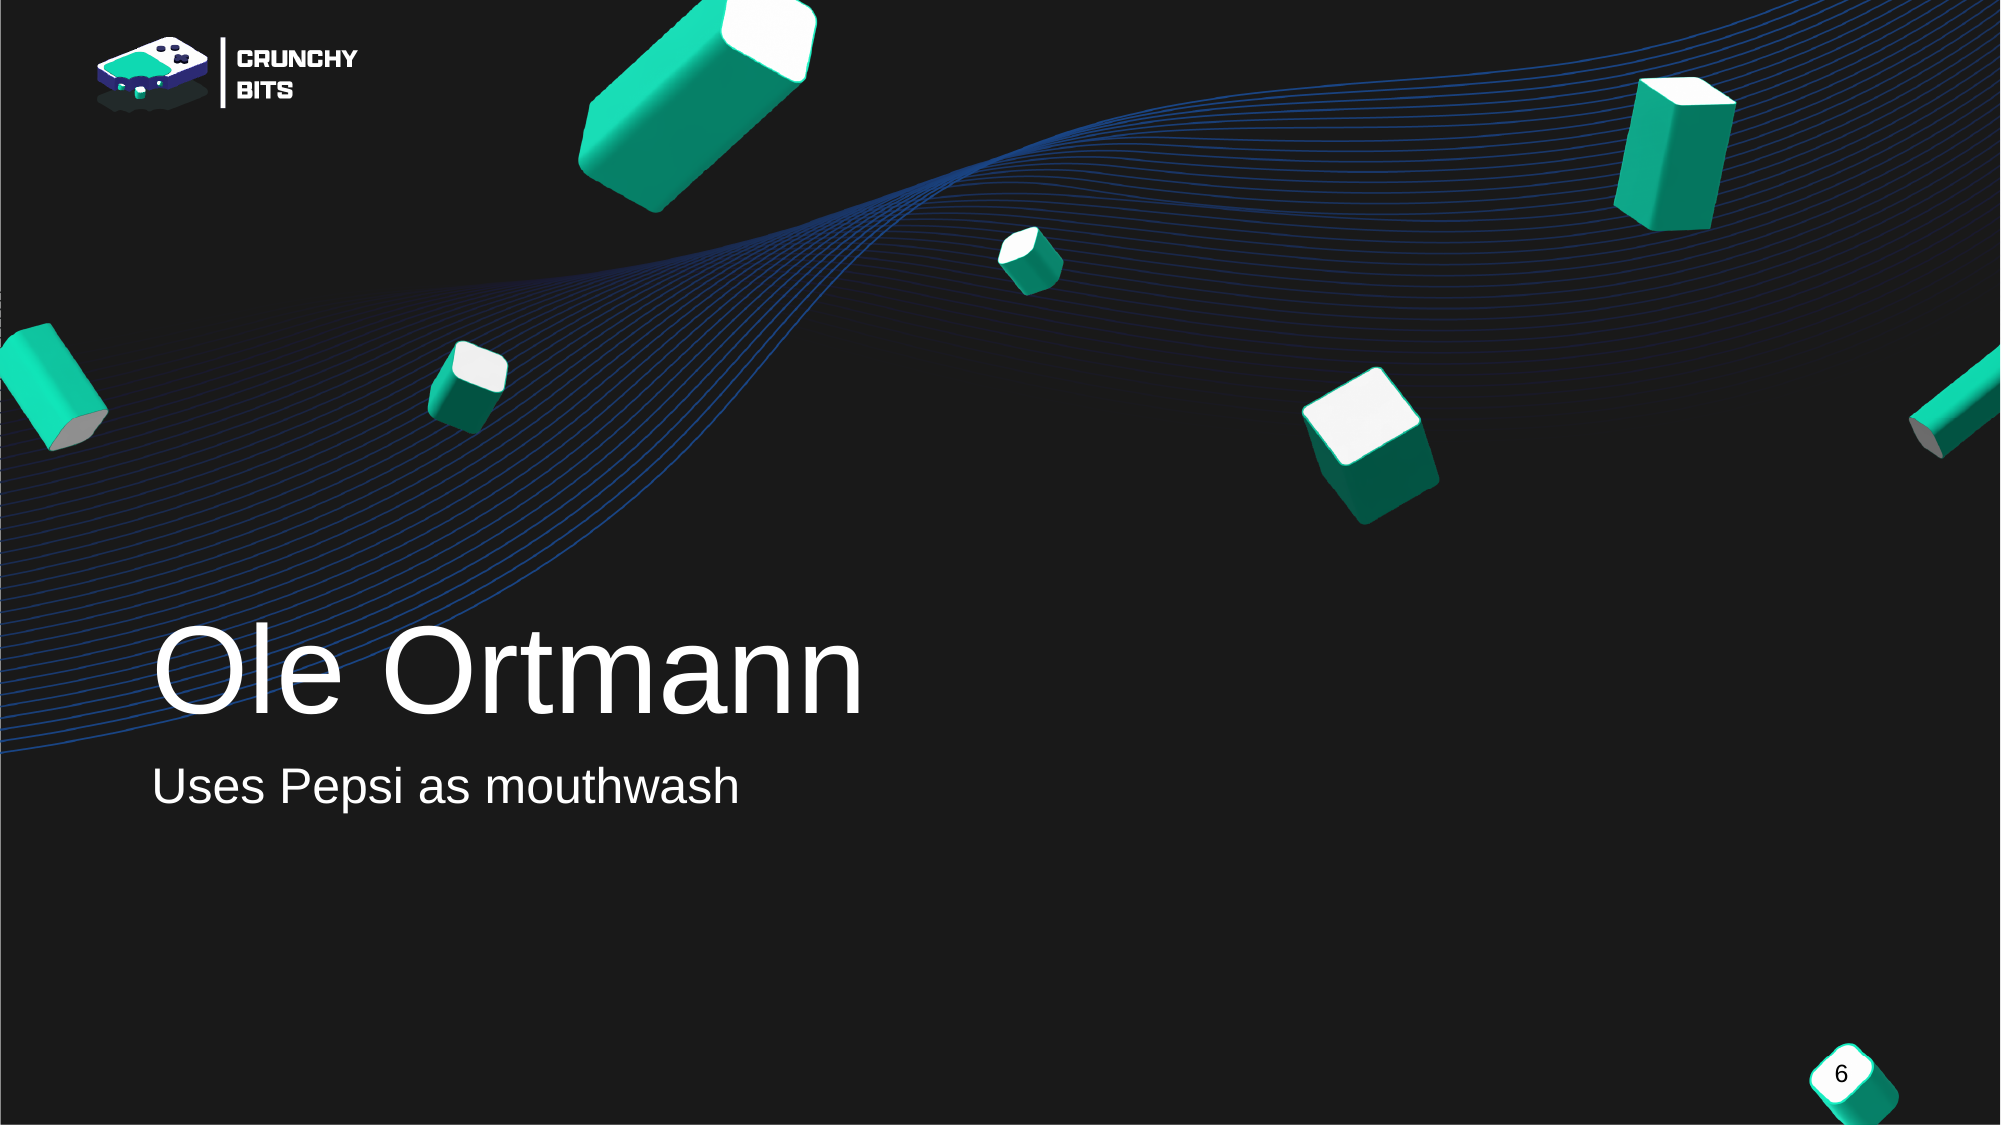

# Ole Ortmann
Uses Pepsi as mouthwash
6